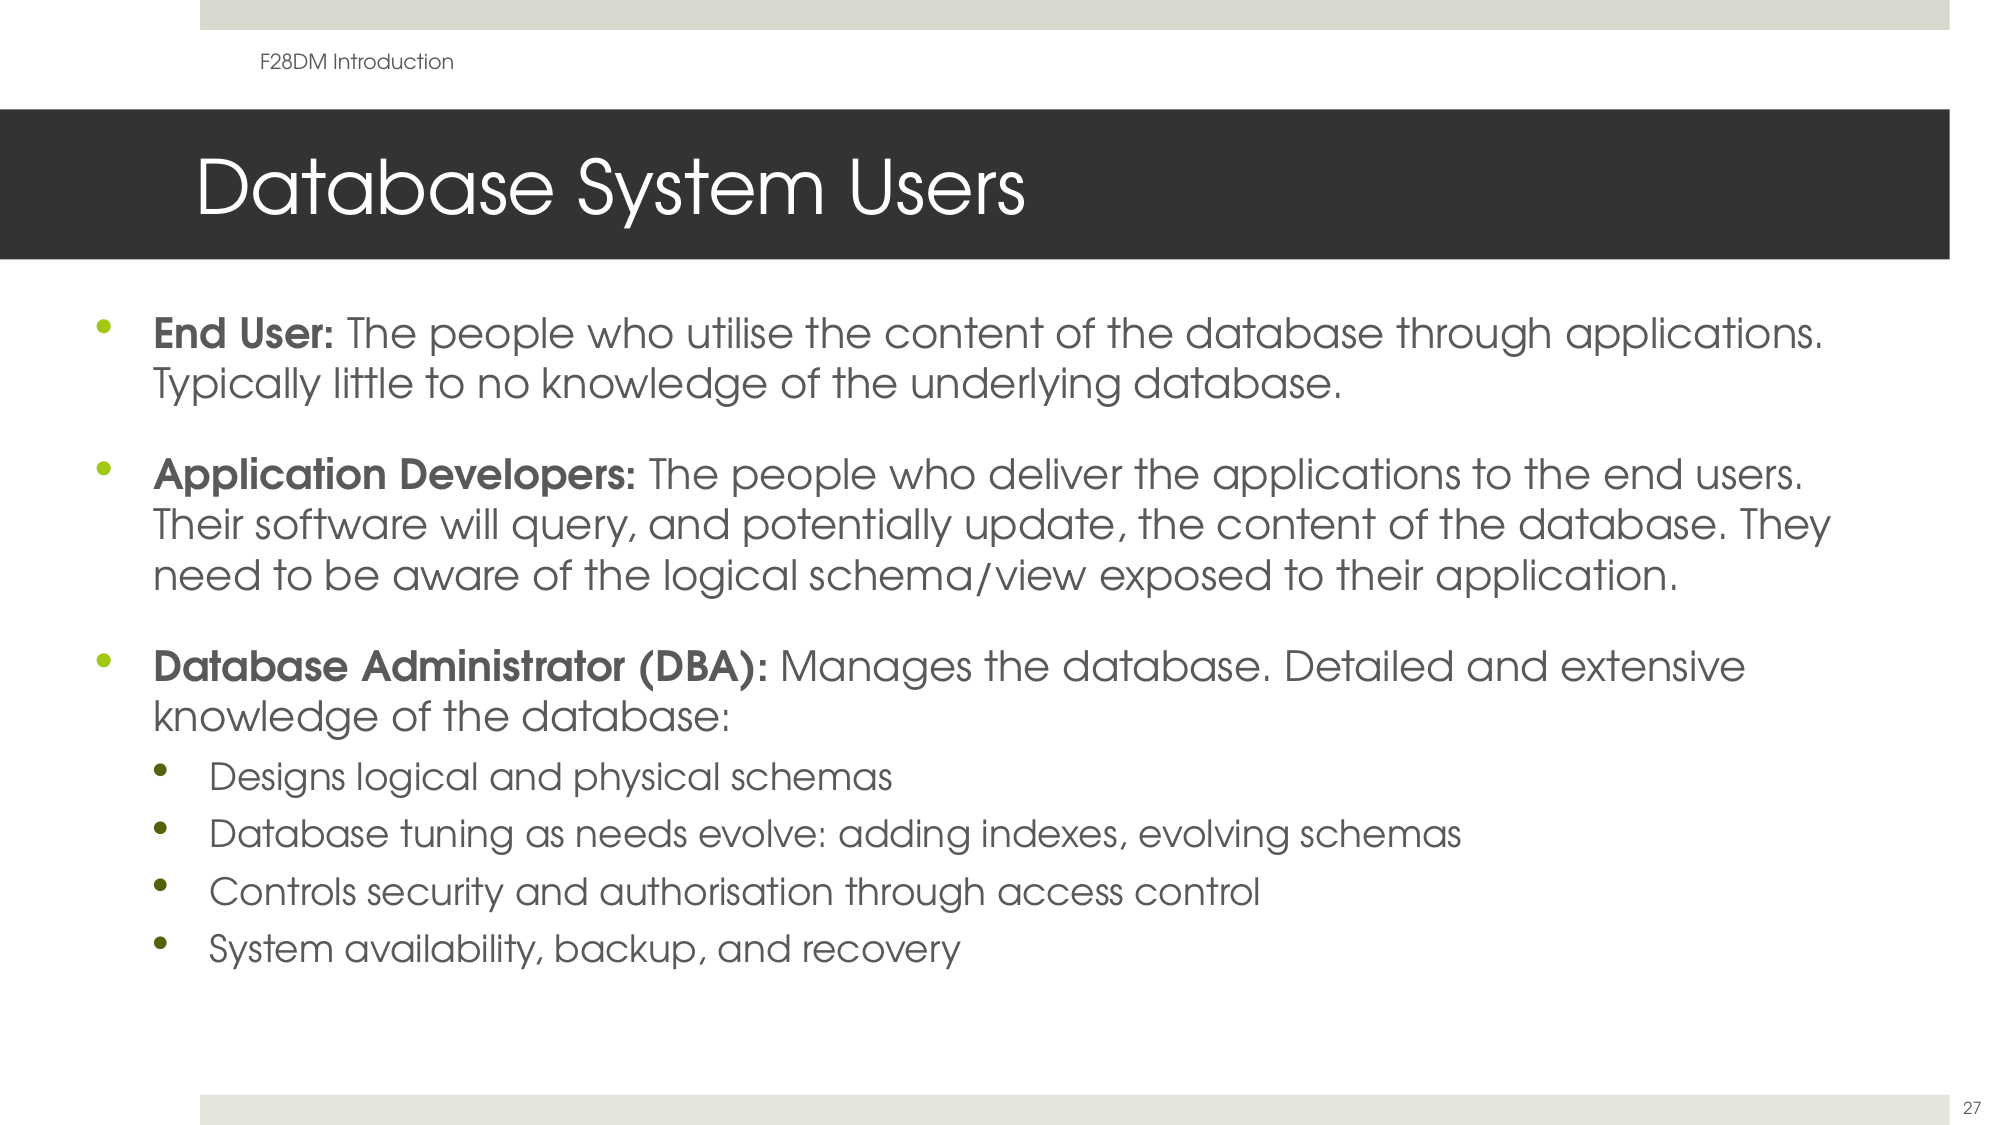

F28DM Introduction

# Database System Users
End User: The people who utilise the content of the database through applications. Typically little to no knowledge of the underlying database.
Application Developers: The people who deliver the applications to the end users. Their software will query, and potentially update, the content of the database. They need to be aware of the logical schema/view exposed to their application.
Database Administrator (DBA): Manages the database. Detailed and extensive knowledge of the database:
Designs logical and physical schemas
Database tuning as needs evolve: adding indexes, evolving schemas
Controls security and authorisation through access control
System availability, backup, and recovery

27